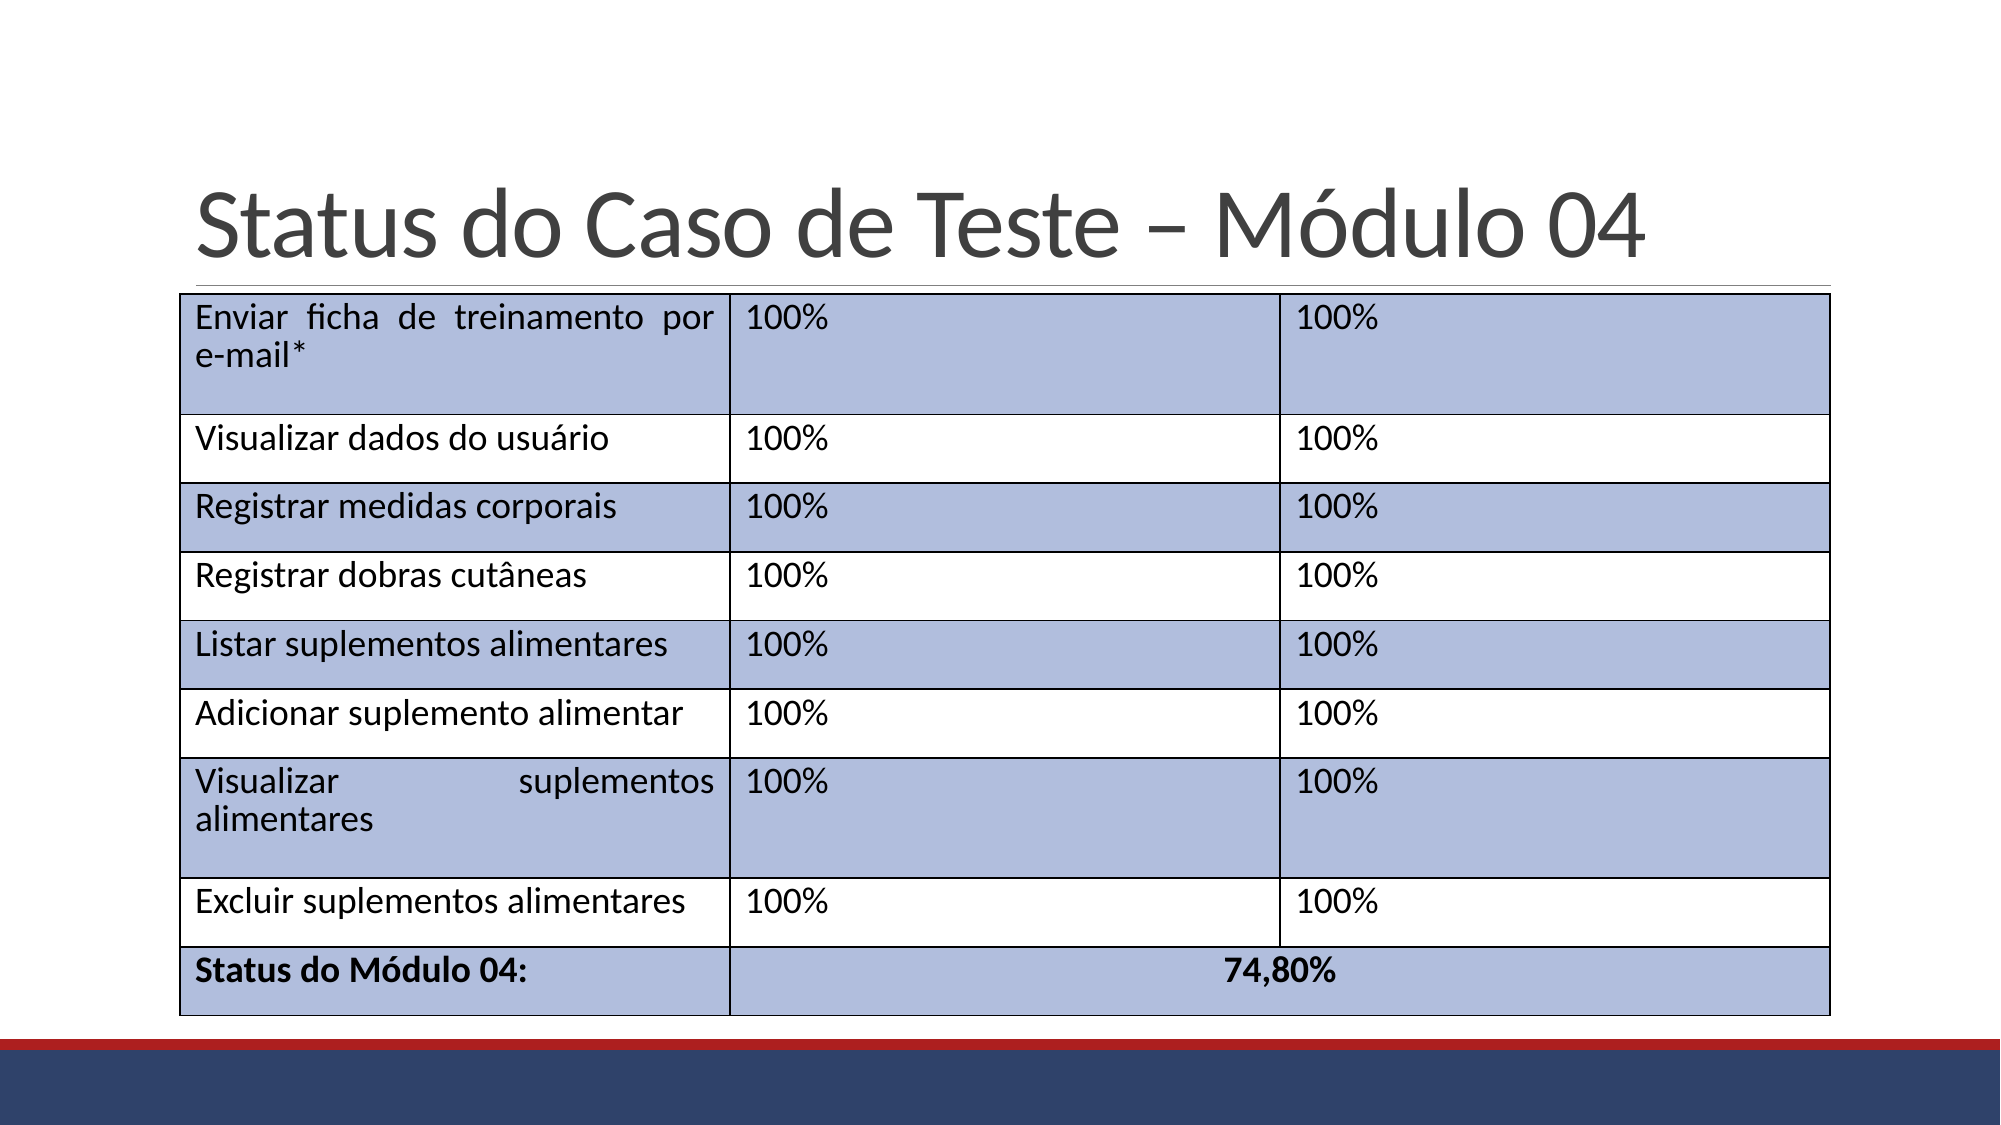

# Status do Caso de Teste – Módulo 04
| Enviar ficha de treinamento por e-mail\* | 100% | 100% |
| --- | --- | --- |
| Visualizar dados do usuário | 100% | 100% |
| Registrar medidas corporais | 100% | 100% |
| Registrar dobras cutâneas | 100% | 100% |
| Listar suplementos alimentares | 100% | 100% |
| Adicionar suplemento alimentar | 100% | 100% |
| Visualizar suplementos alimentares | 100% | 100% |
| Excluir suplementos alimentares | 100% | 100% |
| Status do Módulo 04: | 74,80% |  |